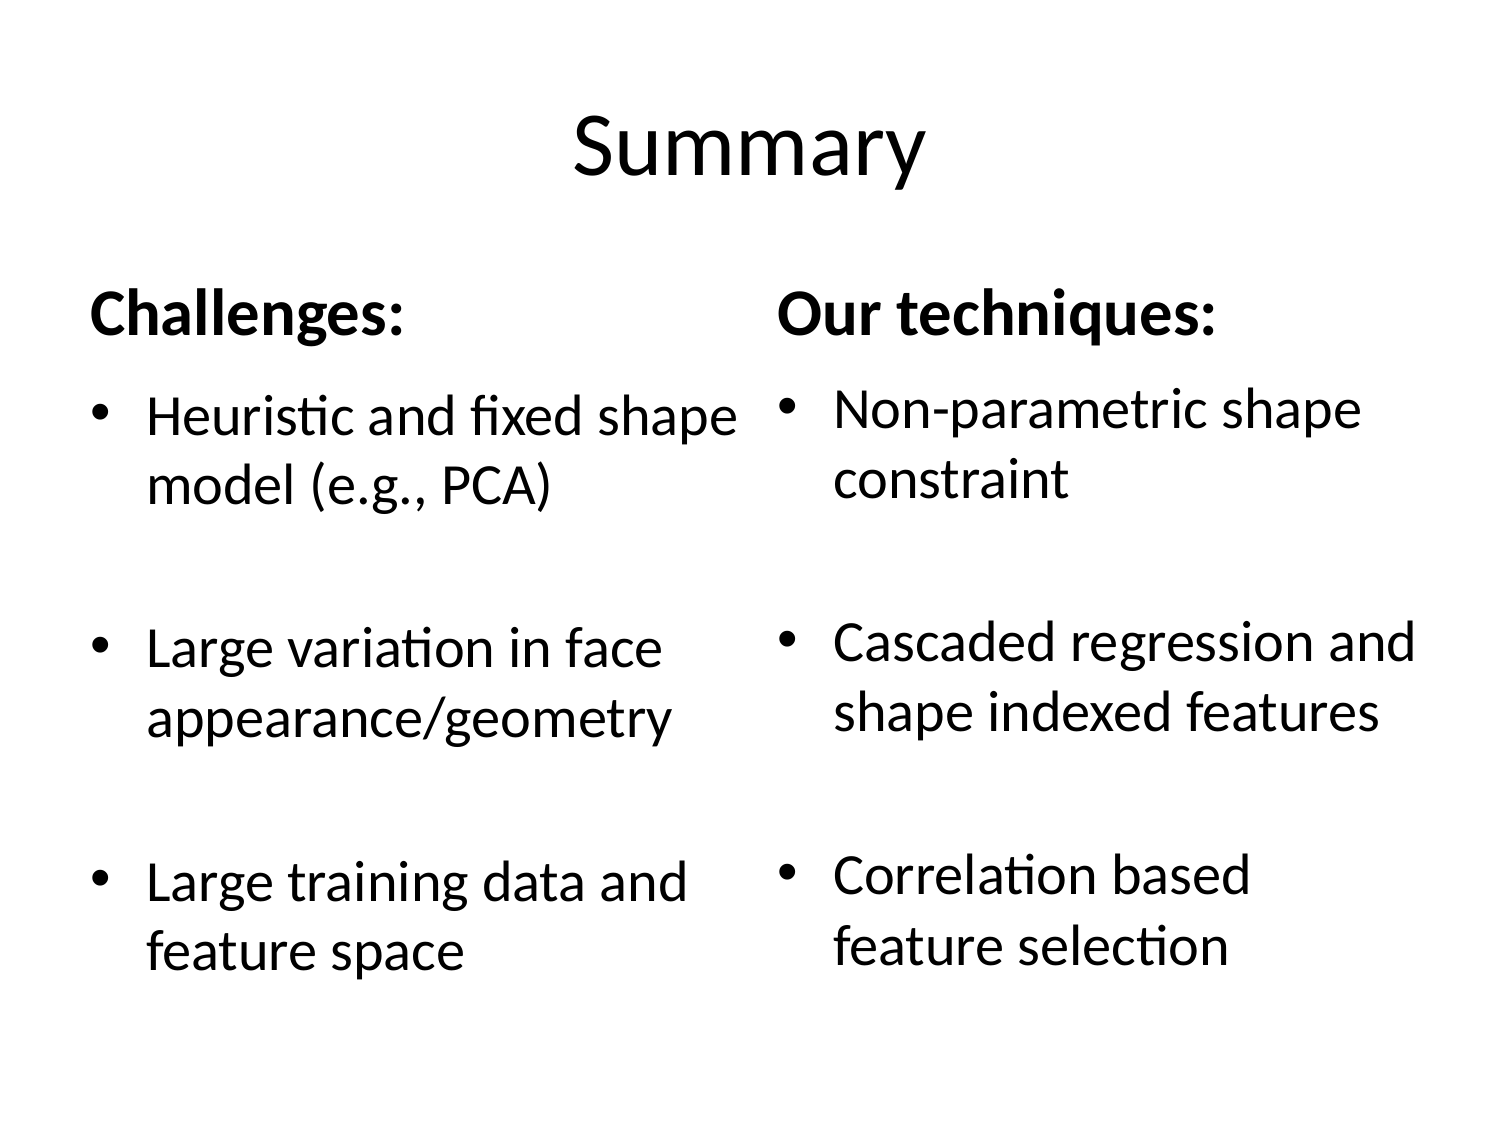

# Summary
Challenges:
Our techniques:
Non-parametric shape constraint

Cascaded regression and shape indexed features

Correlation based feature selection
Heuristic and fixed shape model (e.g., PCA)

Large variation in face appearance/geometry

Large training data and feature space